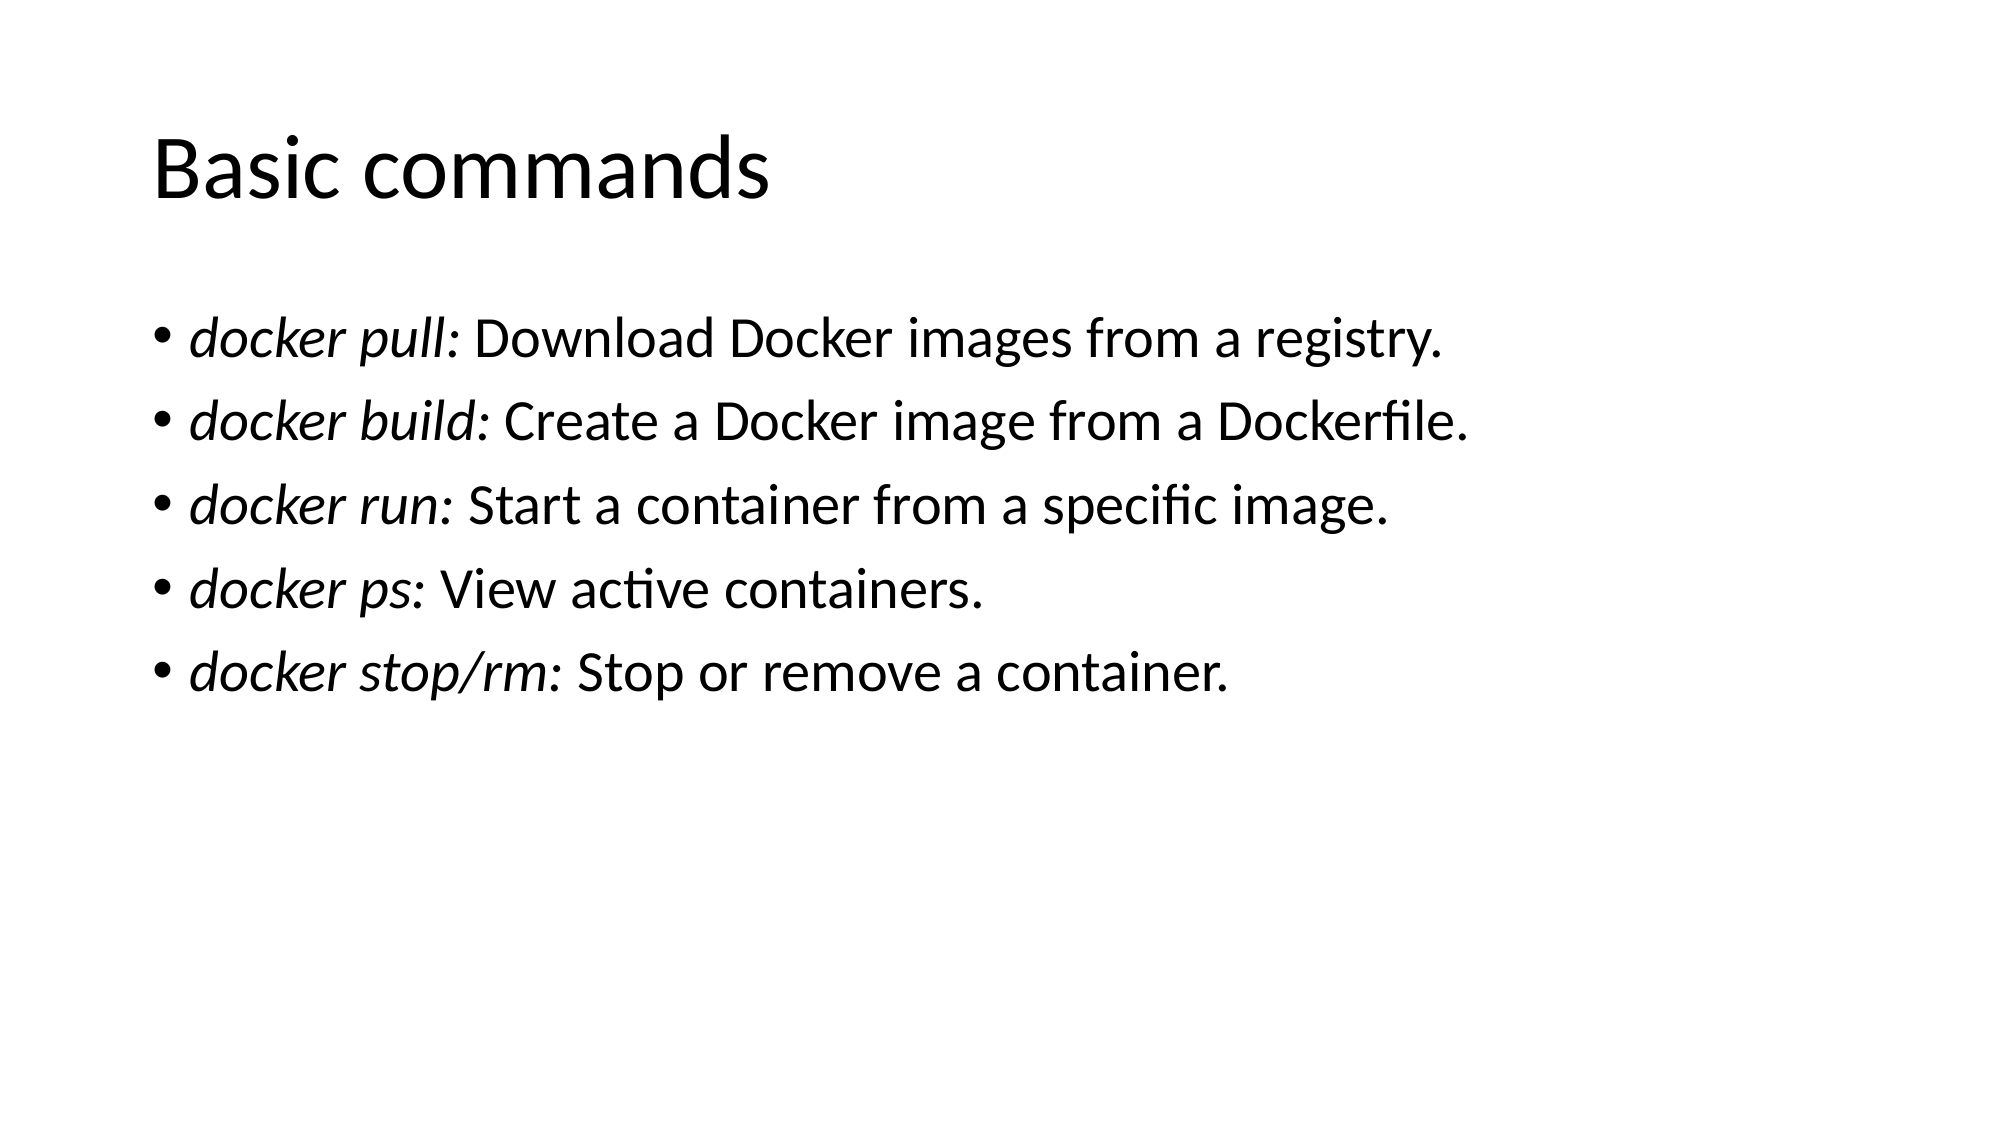

# Basic commands
docker pull: Download Docker images from a registry.
docker build: Create a Docker image from a Dockerfile.
docker run: Start a container from a specific image.
docker ps: View active containers.
docker stop/rm: Stop or remove a container.